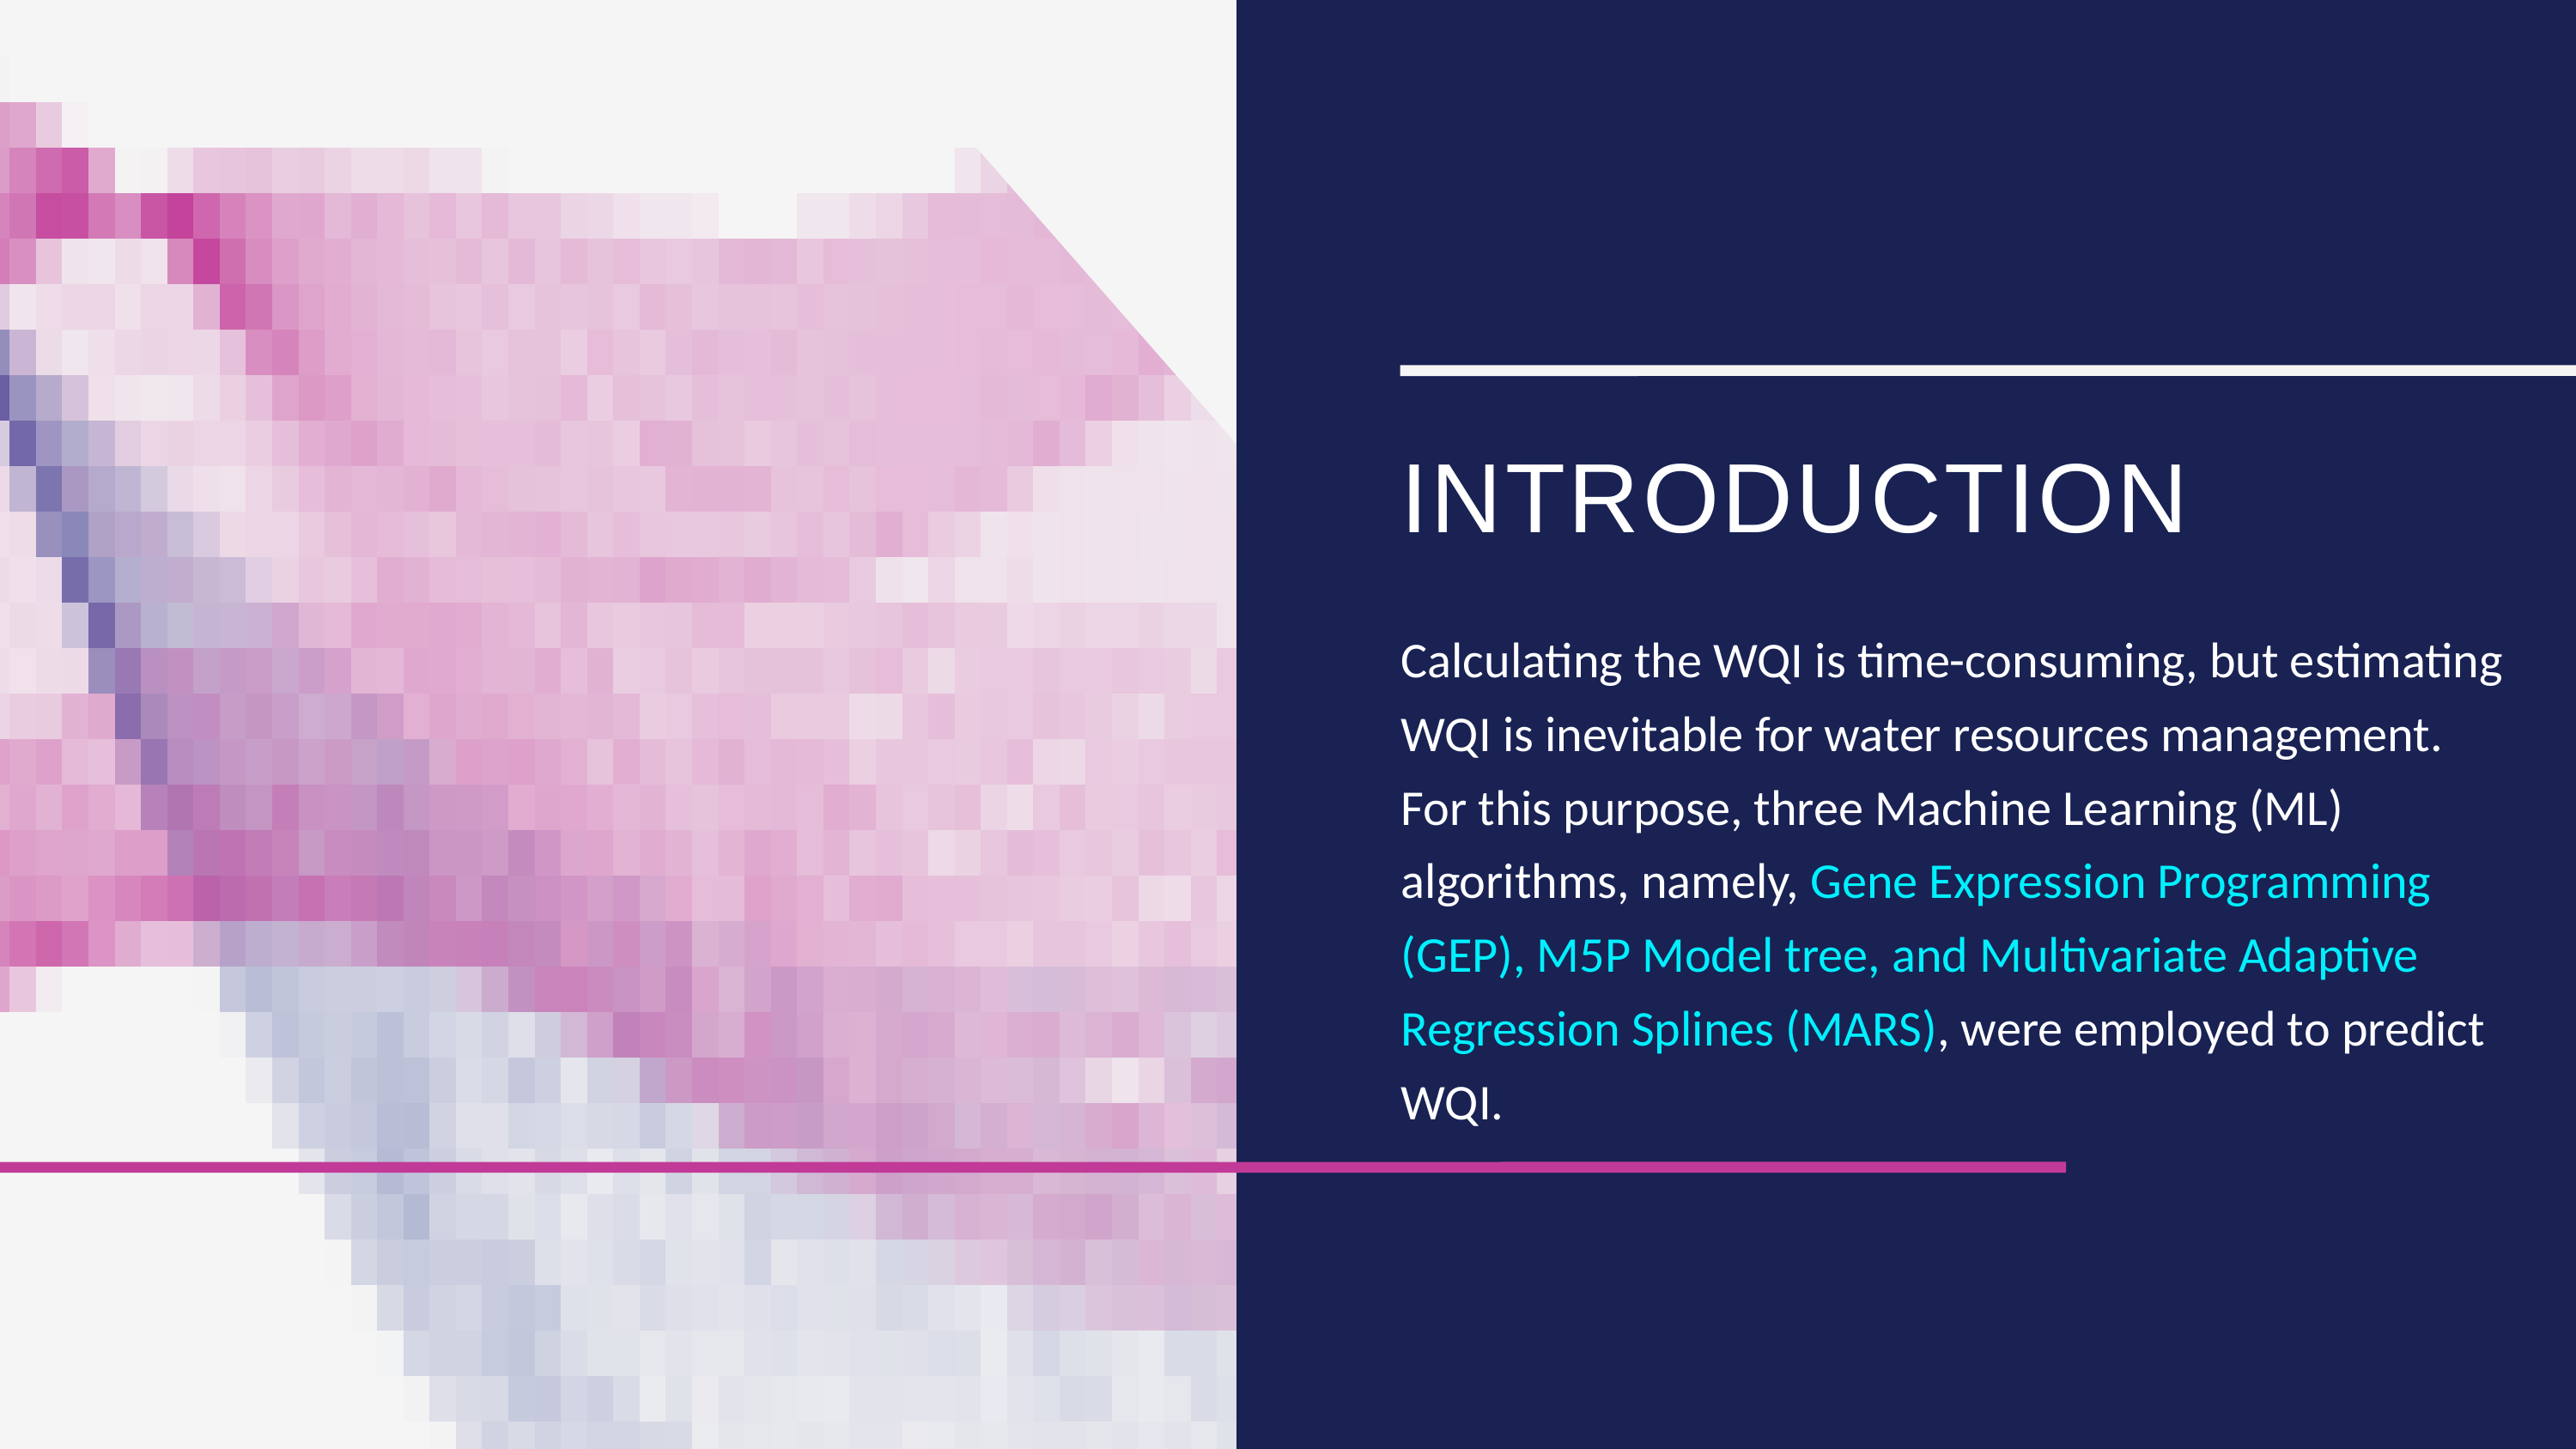

INTRODUCTION
Calculating the WQI is time-consuming, but estimating WQI is inevitable for water resources management. For this purpose, three Machine Learning (ML) algorithms, namely, Gene Expression Programming (GEP), M5P Model tree, and Multivariate Adaptive Regression Splines (MARS), were employed to predict WQI.